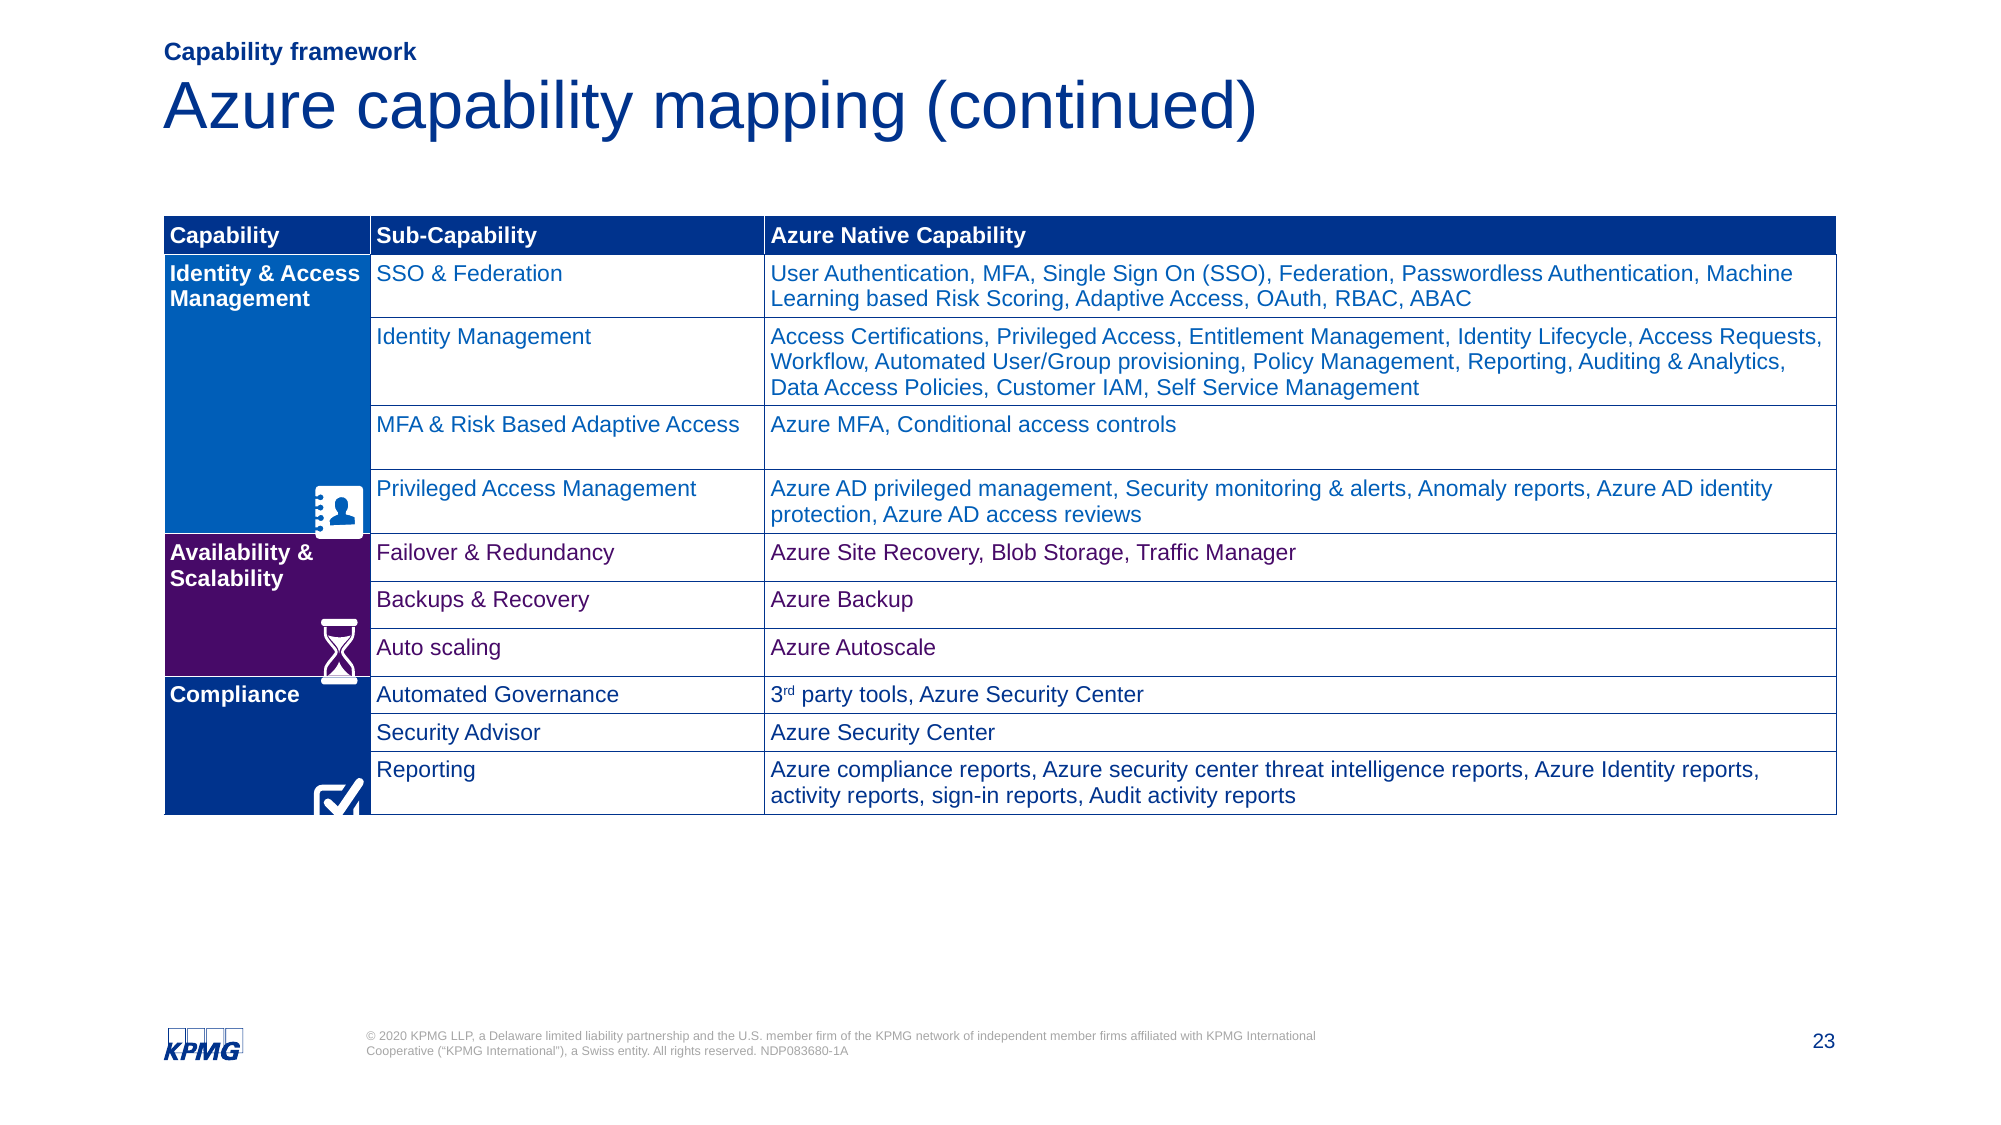

Capability framework
# Azure capability mapping (continued)
| Capability | Sub-Capability | Azure Native Capability |
| --- | --- | --- |
| Identity & Access Management | SSO & Federation | User Authentication, MFA, Single Sign On (SSO), Federation, Passwordless Authentication, Machine Learning based Risk Scoring, Adaptive Access, OAuth, RBAC, ABAC |
|  | Identity Management | Access Certifications, Privileged Access, Entitlement Management, Identity Lifecycle, Access Requests, Workflow, Automated User/Group provisioning, Policy Management, Reporting, Auditing & Analytics, Data Access Policies, Customer IAM, Self Service Management |
|  | MFA & Risk Based Adaptive Access | Azure MFA, Conditional access controls |
|  | Privileged Access Management | Azure AD privileged management, Security monitoring & alerts, Anomaly reports, Azure AD identity protection, Azure AD access reviews |
| Availability & Scalability | Failover & Redundancy | Azure Site Recovery, Blob Storage, Traffic Manager |
|  | Backups & Recovery | Azure Backup |
|  | Auto scaling | Azure Autoscale |
| Compliance | Automated Governance | 3rd party tools, Azure Security Center |
|  | Security Advisor | Azure Security Center |
|  | Reporting | Azure compliance reports, Azure security center threat intelligence reports, Azure Identity reports, activity reports, sign-in reports, Audit activity reports |